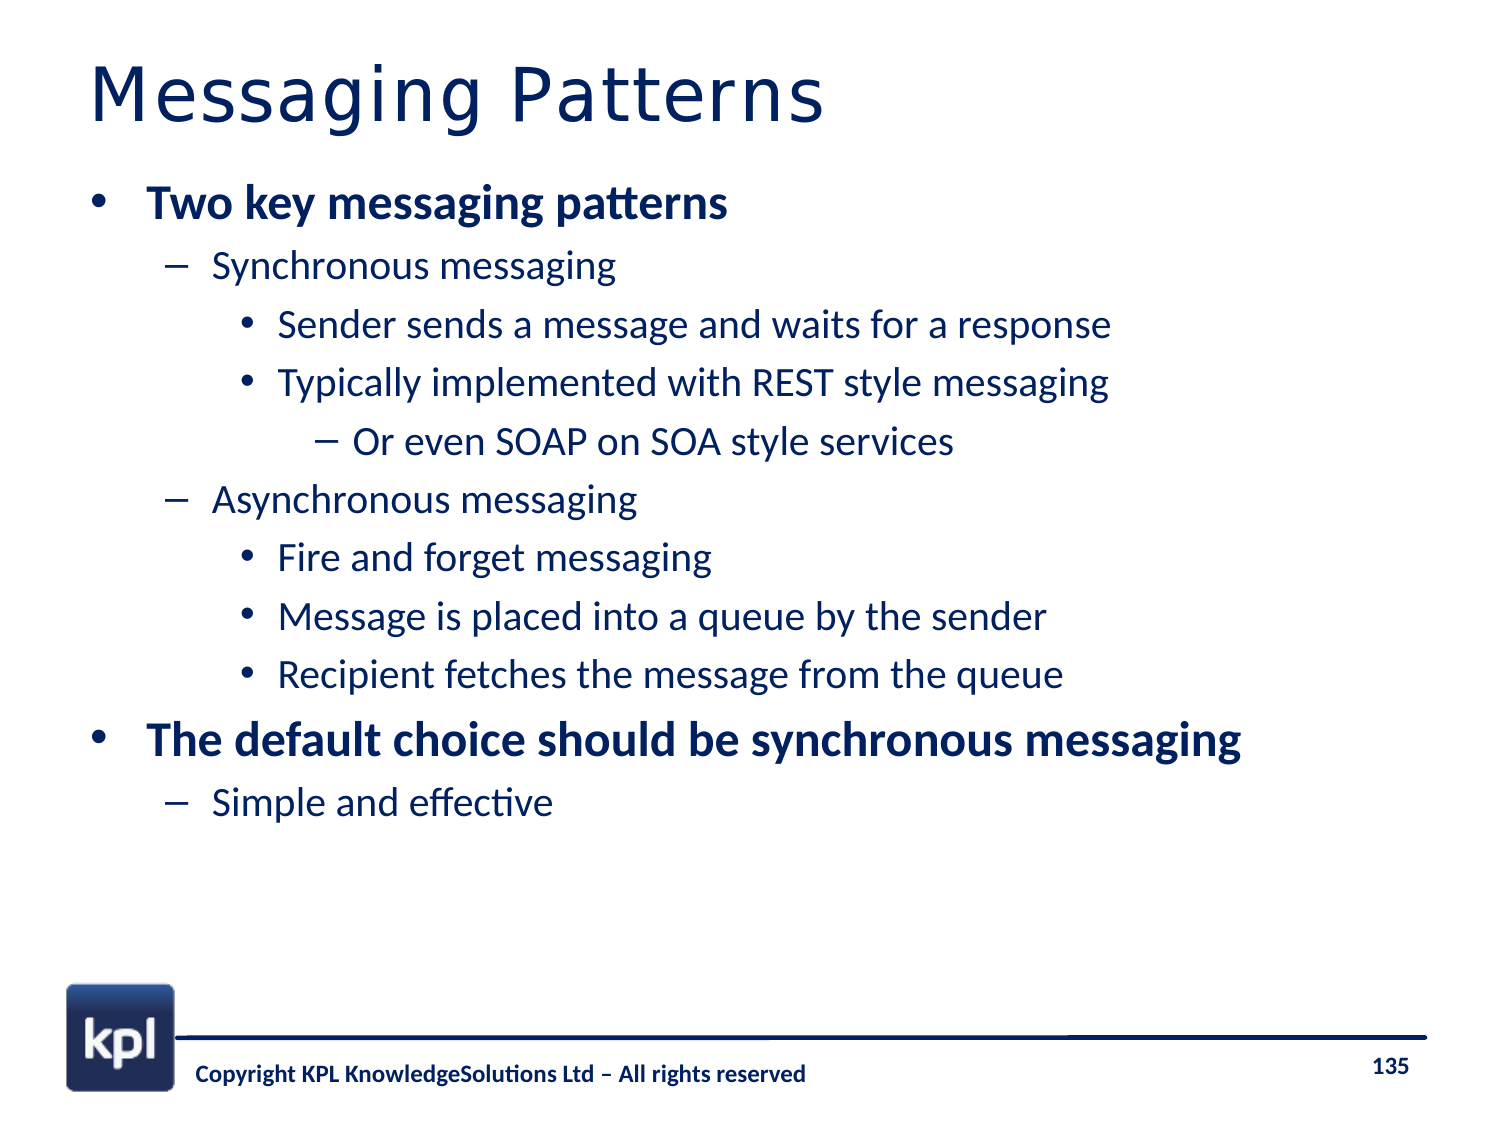

# Messaging Patterns
Two key messaging patterns
Synchronous messaging
Sender sends a message and waits for a response
Typically implemented with REST style messaging
Or even SOAP on SOA style services
Asynchronous messaging
Fire and forget messaging
Message is placed into a queue by the sender
Recipient fetches the message from the queue
The default choice should be synchronous messaging
Simple and effective

Copyright KPL KnowledgeSolutions Ltd – All rights reserved
135